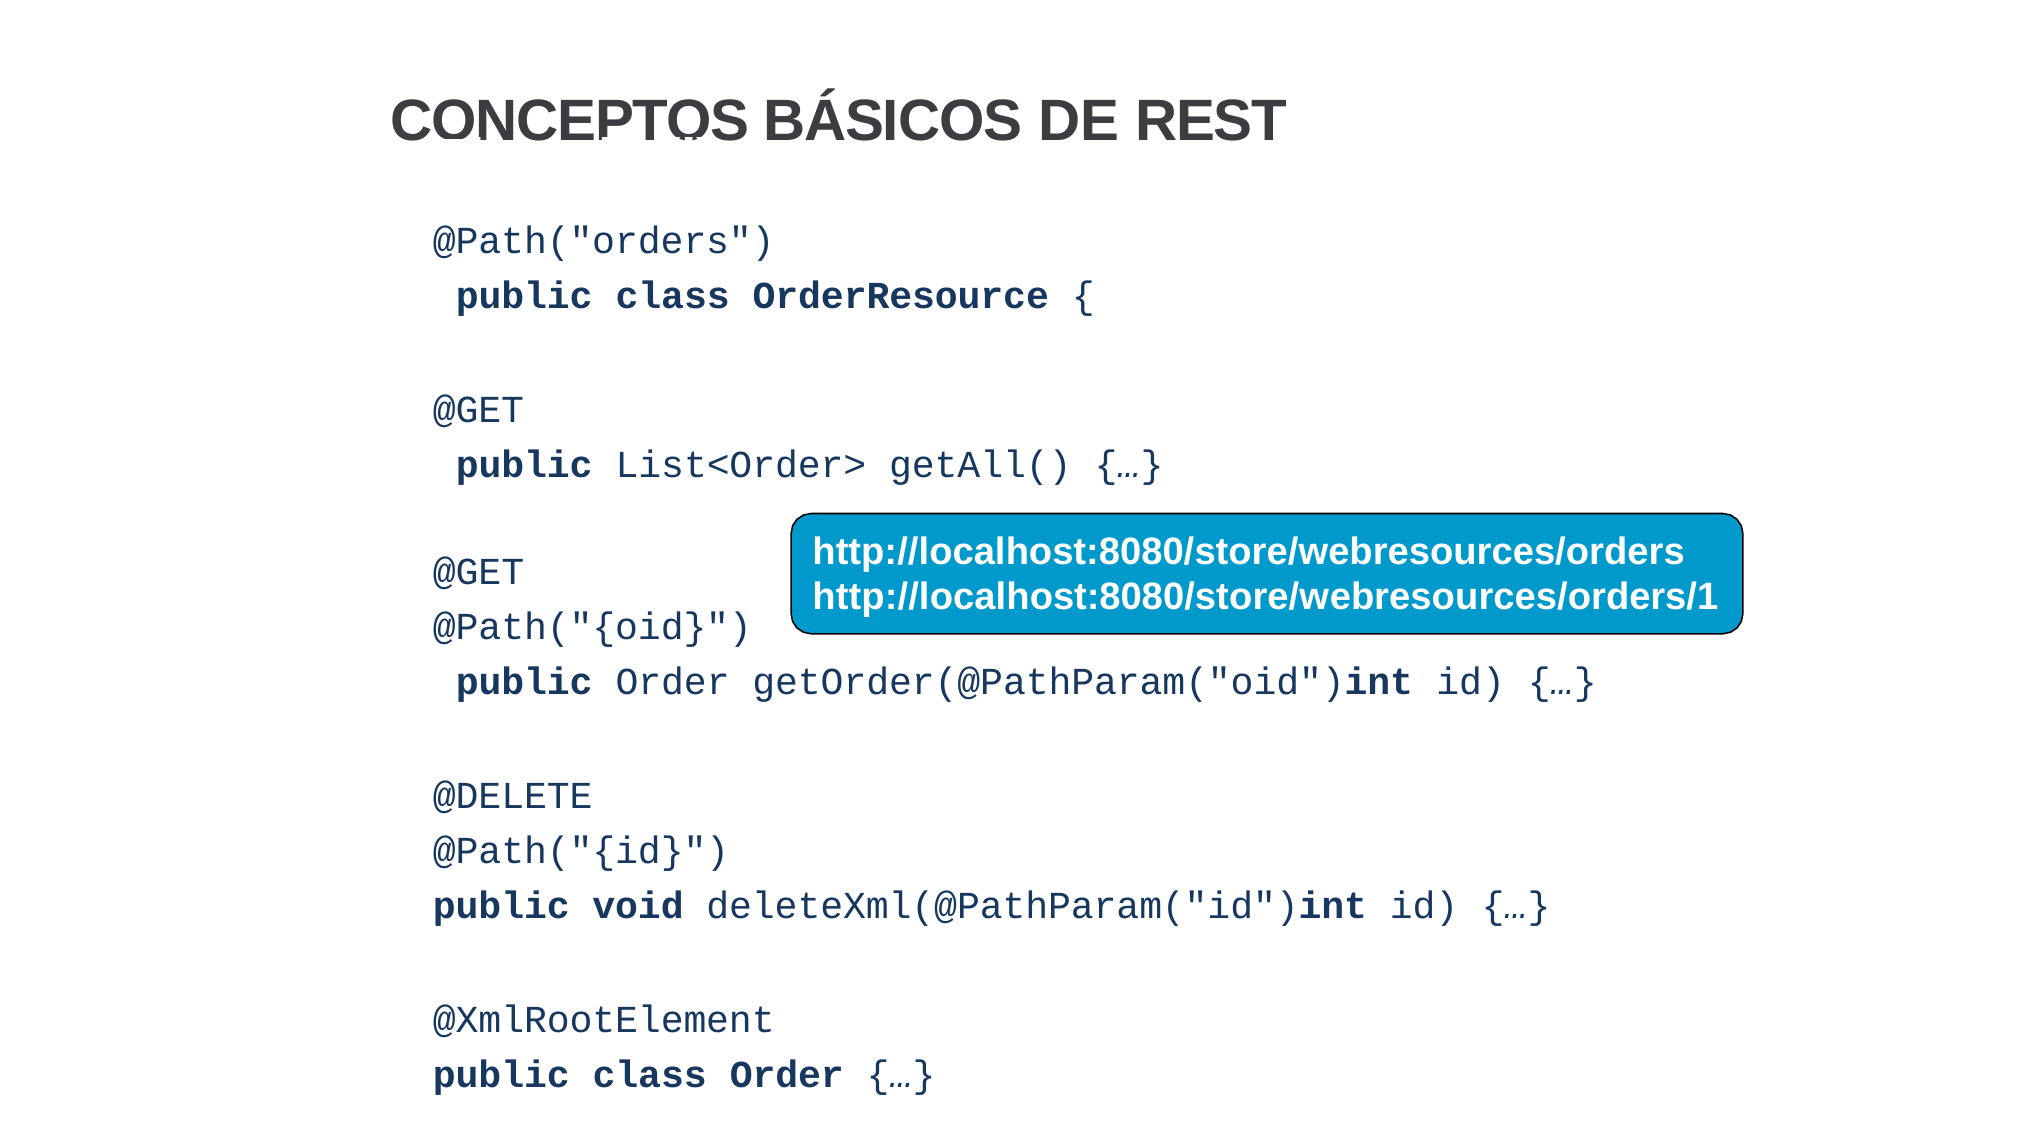

31
# CONCEPTOS BÁSICOS DE REST
Ejemplo (i)
@Path("orders")
public class OrderResource {

@GET
public List<Order> getAll() {…}

http://localhost:8080/store/webresources/orders  http://localhost:8080/store/webresources/orders/1
@GET
@Path("{oid}")
public Order getOrder(@PathParam("oid")int id) {…}

@DELETE
@Path("{id}")
public void deleteXml(@PathParam("id")int id) {…}

@XmlRootElement
public class Order {…}